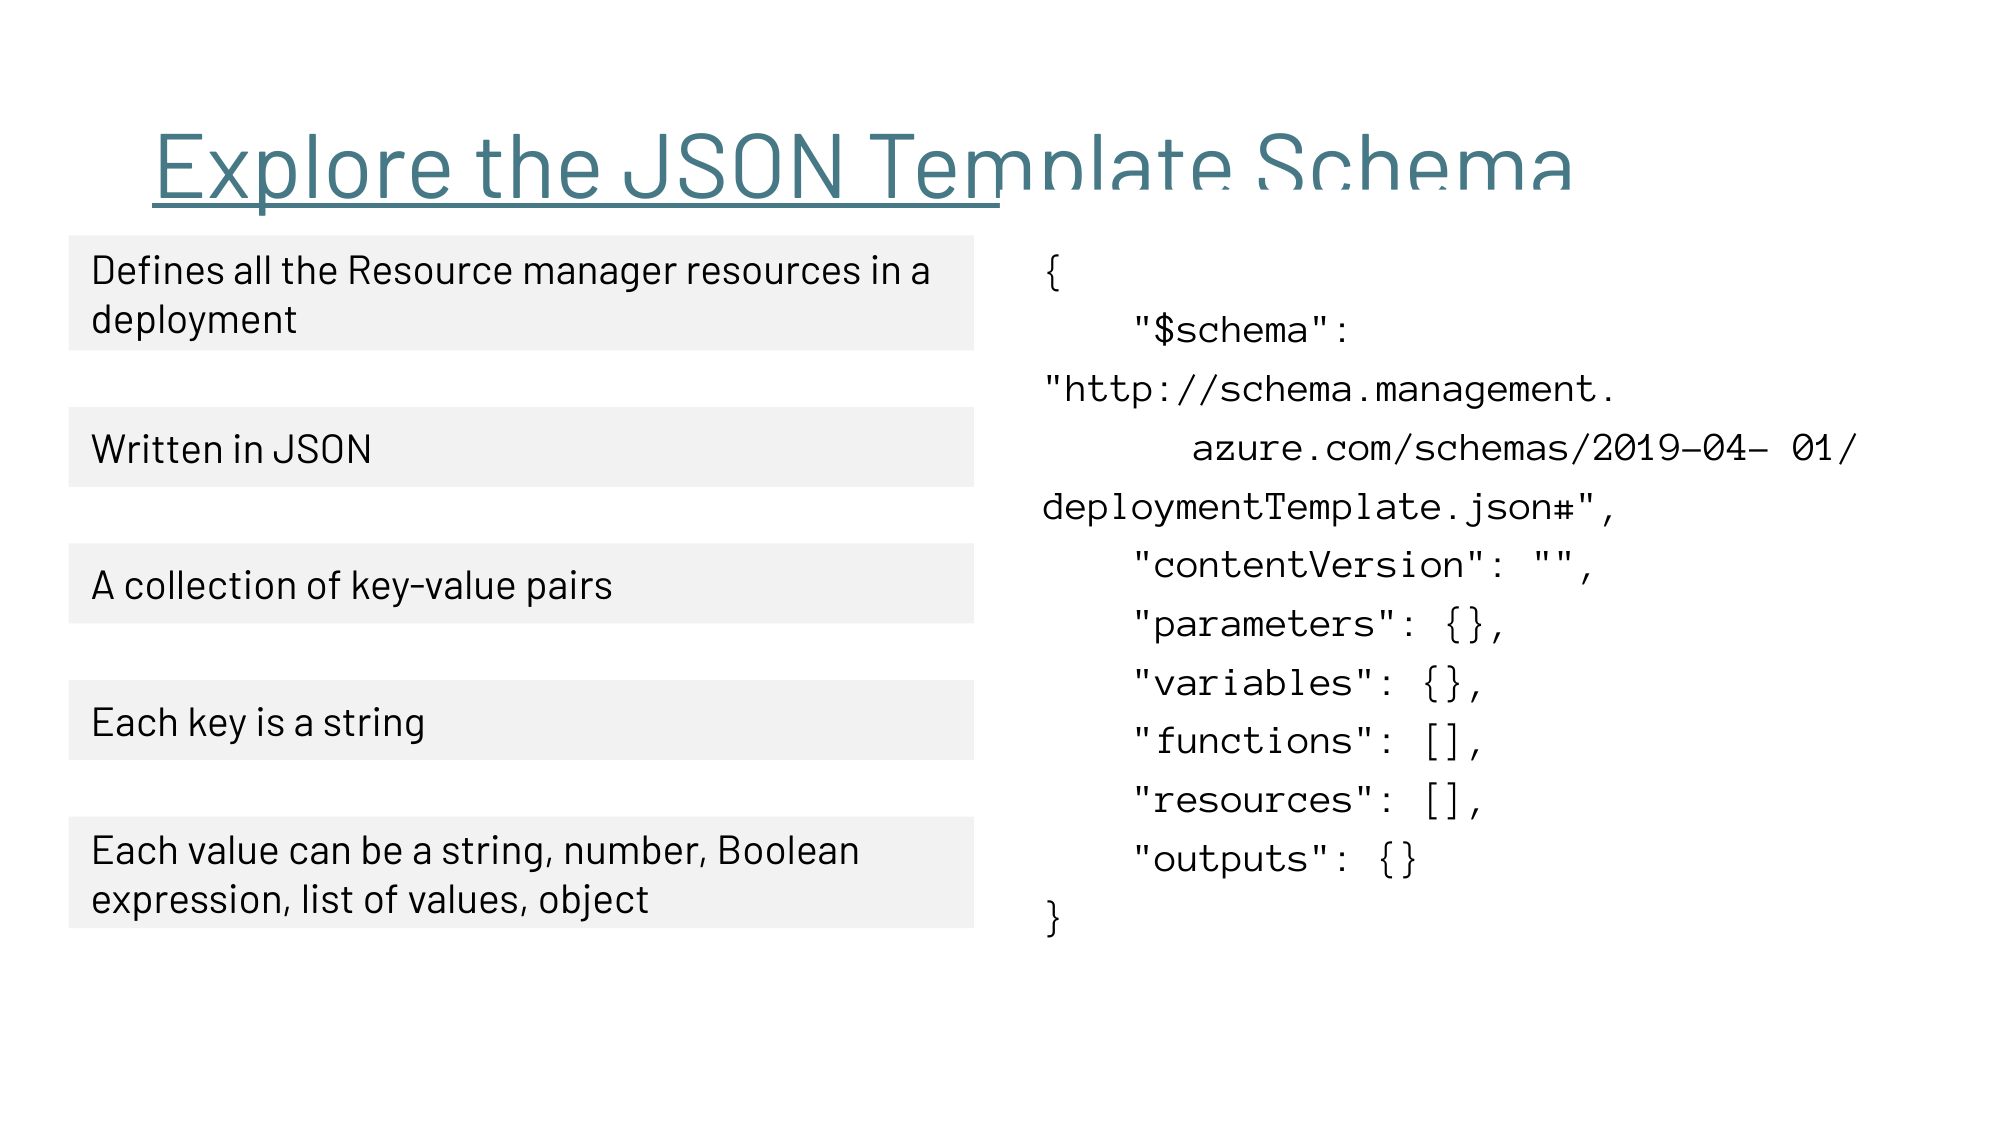

# Explore the JSON Template Schema
{
    "$schema": 	"http://schema.management.
	azure.com/schemas/2019-04-	01/deploymentTemplate.json#",
    "contentVersion": "",
    "parameters": {},
    "variables": {},
    "functions": [],
    "resources": [],
    "outputs": {}
}
Defines all the Resource manager resources in a deployment
Written in JSON
A collection of key-value pairs
Each key is a string
Each value can be a string, number, Boolean expression, list of values, object